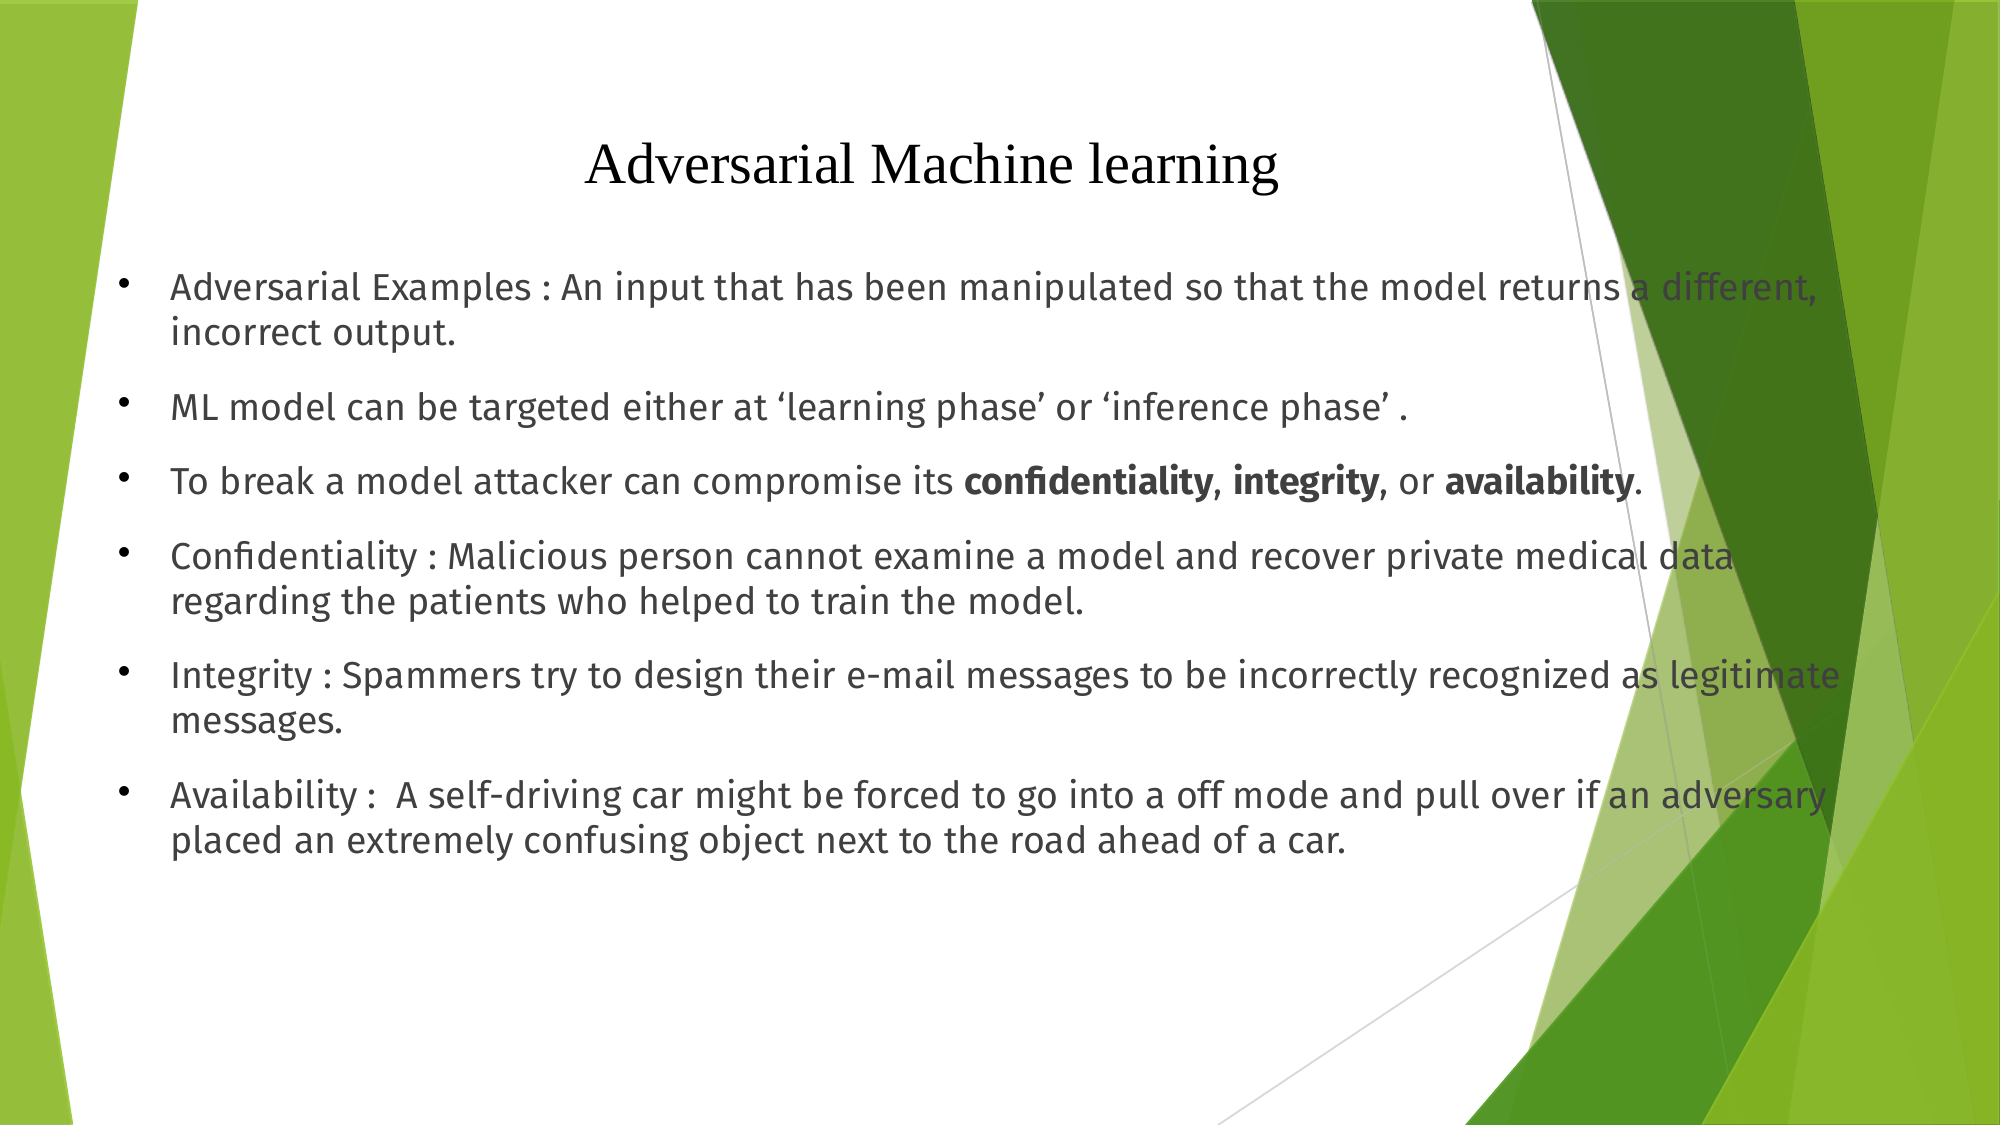

Adversarial Machine learning
Adversarial Examples : An input that has been manipulated so that the model returns a different, incorrect output.
ML model can be targeted either at ‘learning phase’ or ‘inference phase’ .
To break a model attacker can compromise its confidentiality, integrity, or availability.
Confidentiality : Malicious person cannot examine a model and recover private medical data regarding the patients who helped to train the model.
Integrity : Spammers try to design their e-mail messages to be incorrectly recognized as legitimate messages.
Availability :  A self-driving car might be forced to go into a off mode and pull over if an adversary placed an extremely confusing object next to the road ahead of a car.